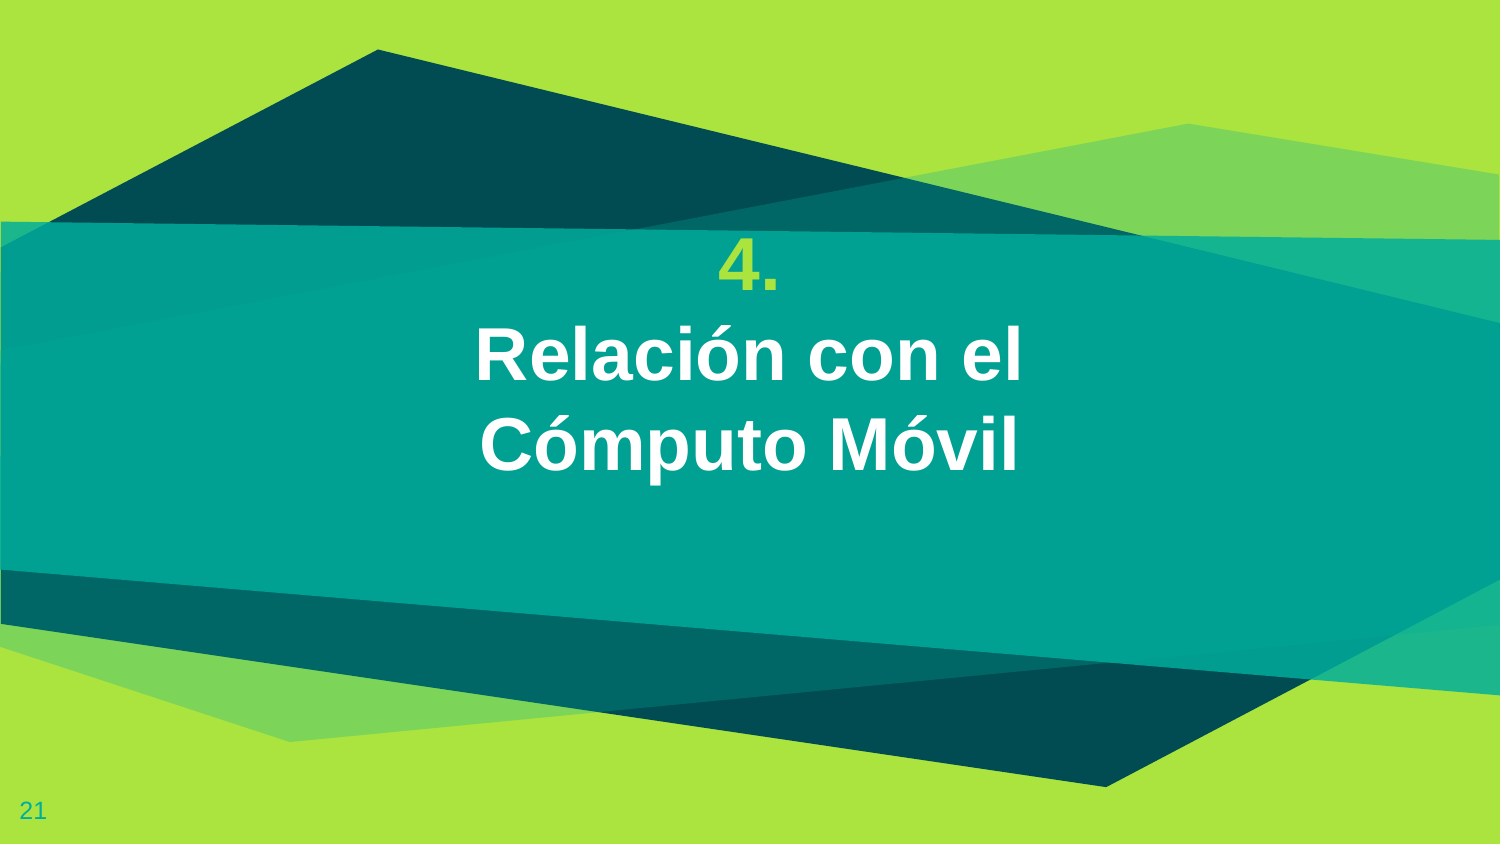

# 4.
Relación con el Cómputo Móvil
21